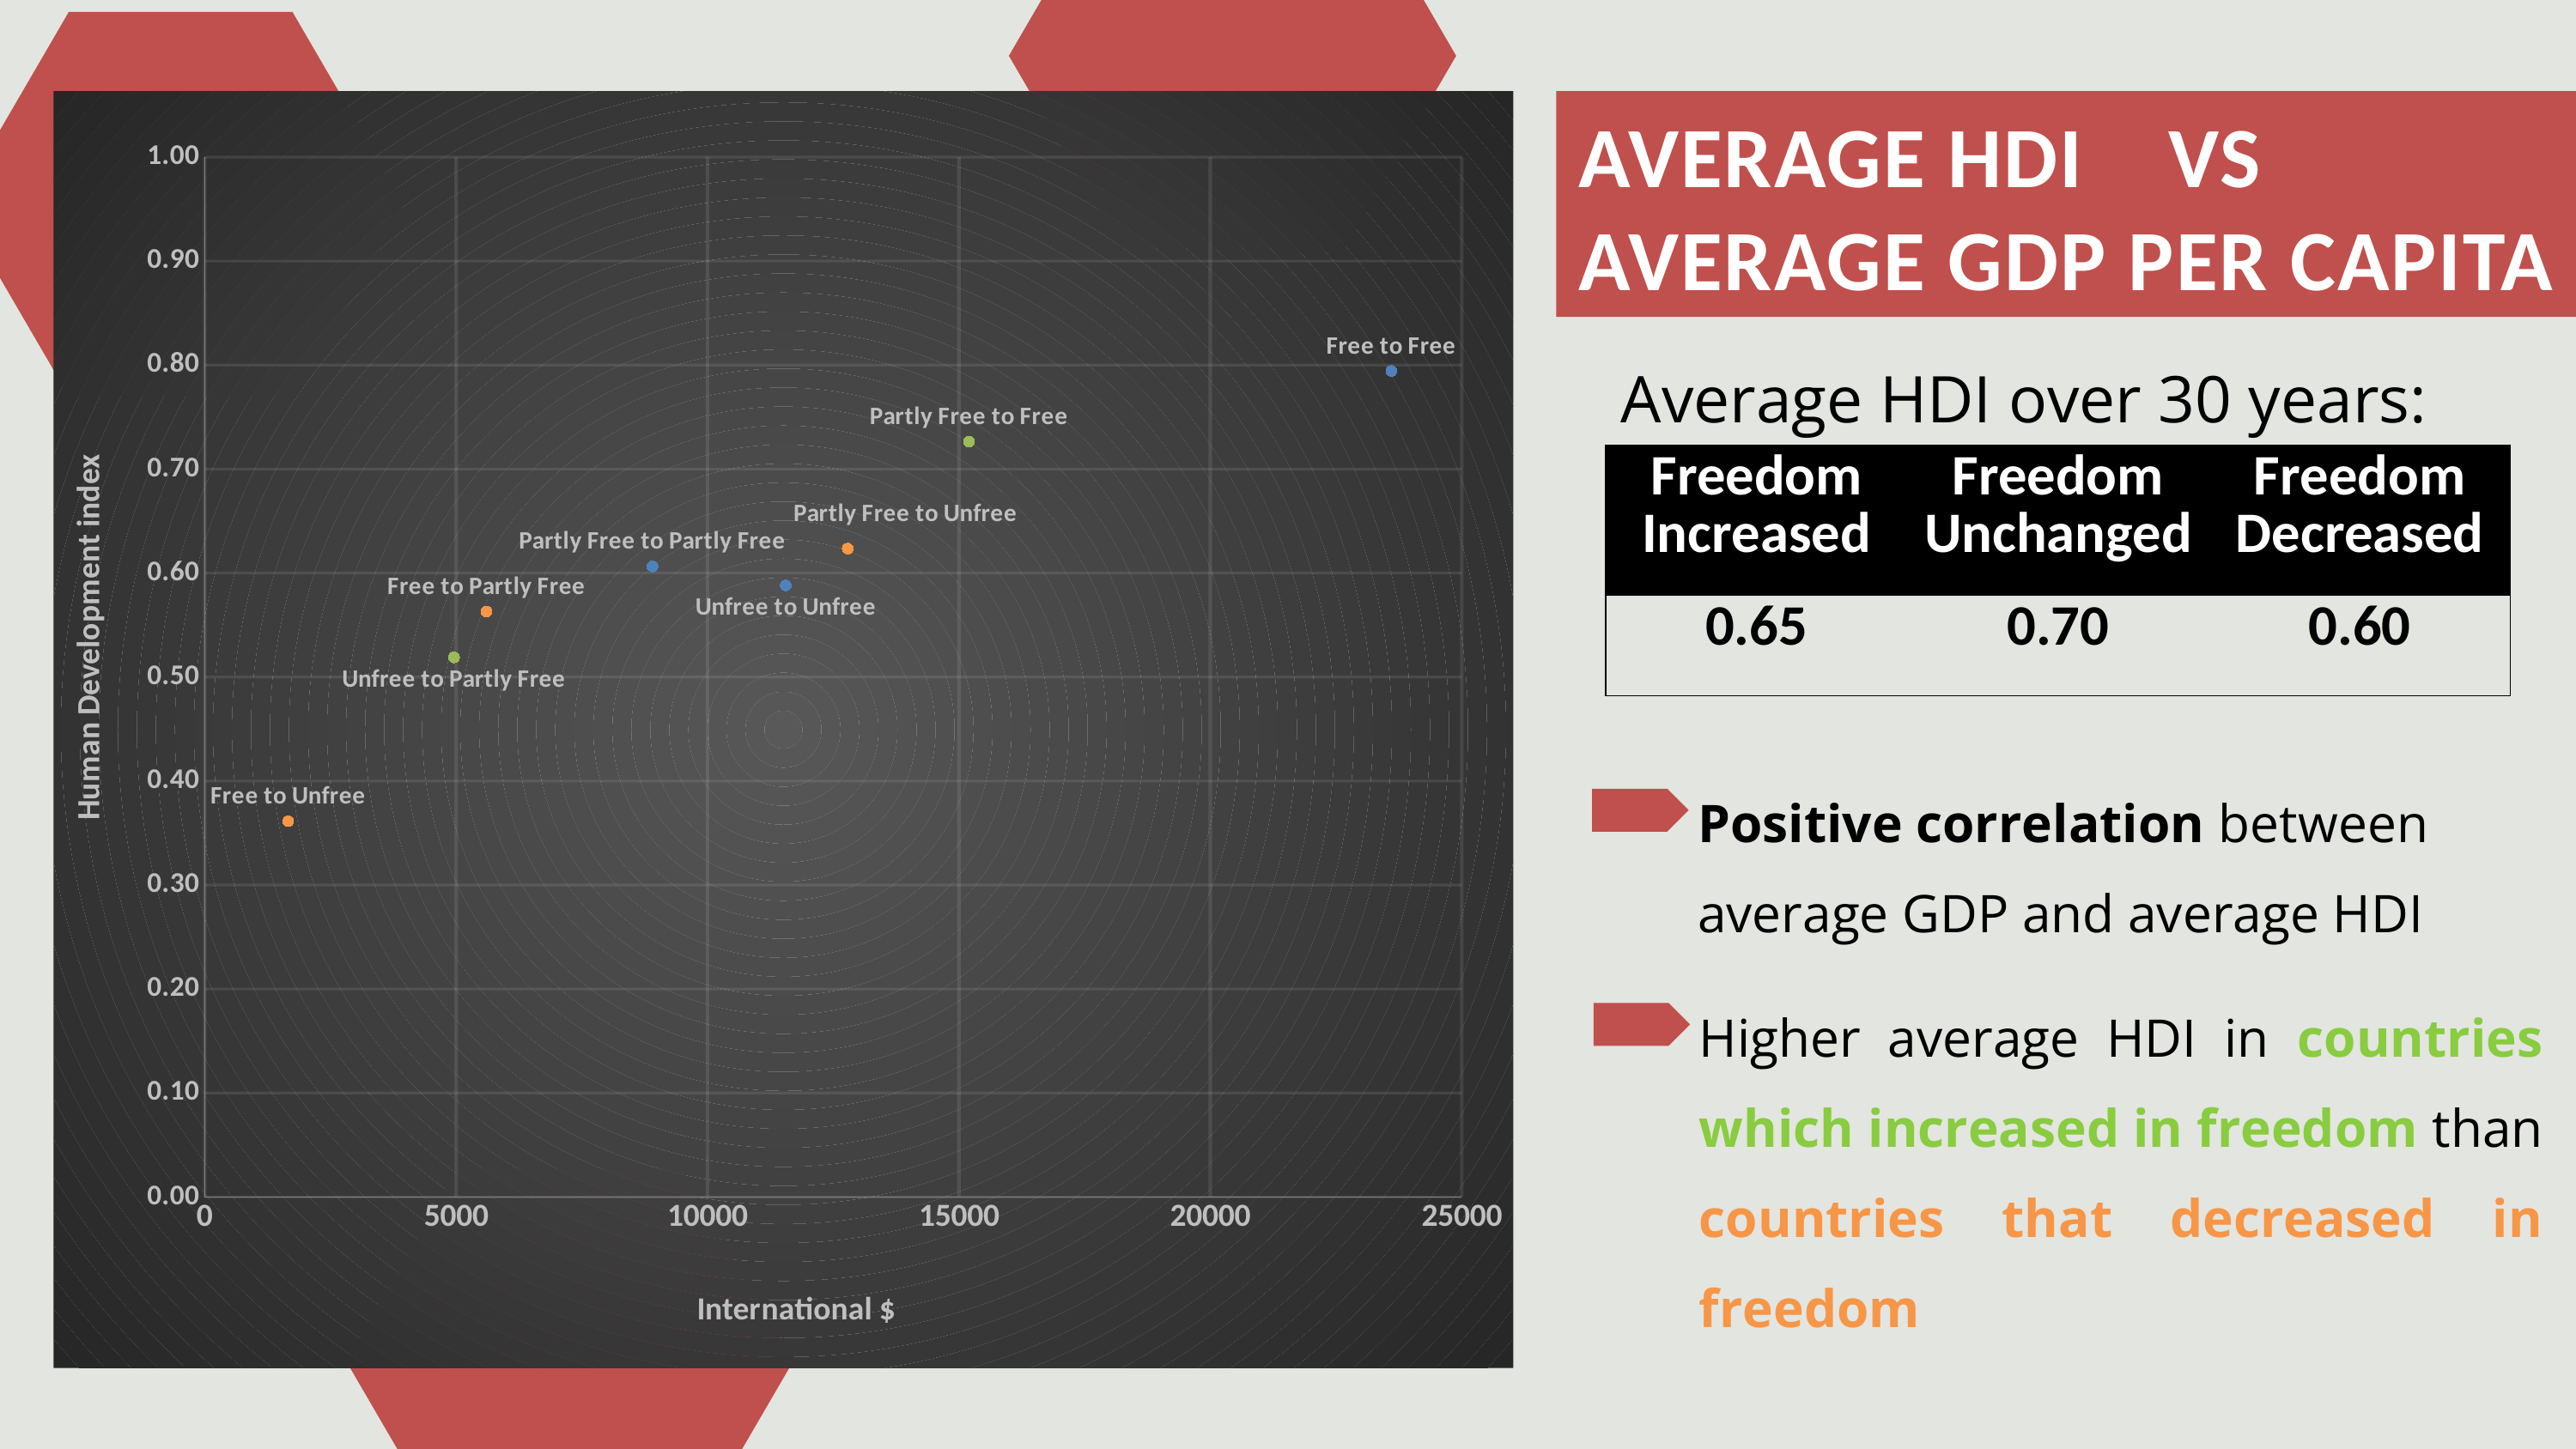

### Chart

| Category | Free to Partly Free | Free to Unfree | Partly Free to Unfree | Partly Free to Free | Unfree to Partly Free | Free to Free | Partly Free to Partly Free | Unfree to Unfree |
|---|---|---|---|---|---|---|---|---|
AVERAGE HDI    vs
AVeraGe GDP per capita
Average HDI over 30 years:
| Freedom Increased | Freedom Unchanged | Freedom Decreased |
| --- | --- | --- |
| 0.65 | 0.70 | 0.60 |
Positive correlation between average GDP and average HDI

Higher average HDI in countries which increased in freedom than countries that decreased in freedom